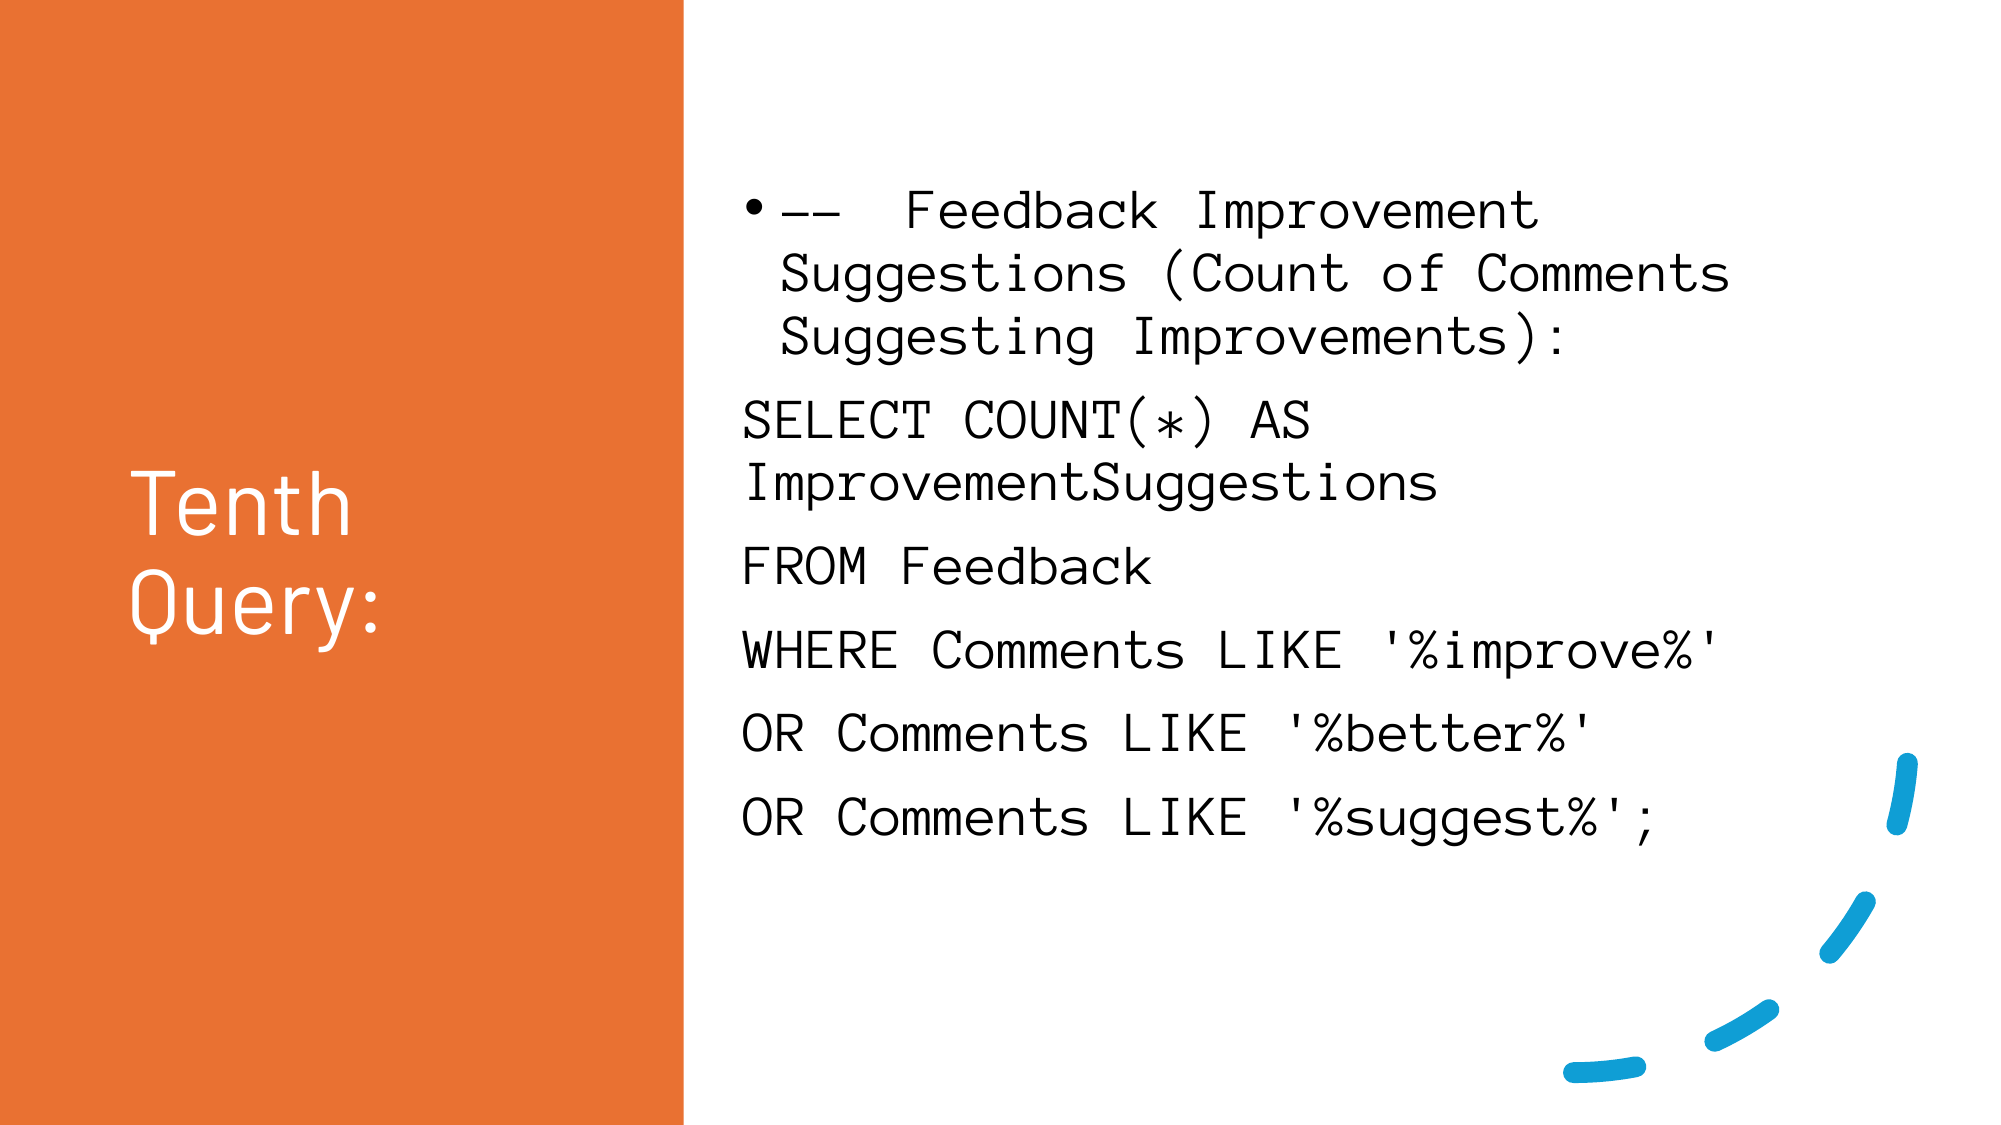

# Tenth Query:
--  Feedback Improvement Suggestions (Count of Comments Suggesting Improvements):
SELECT COUNT(*) AS ImprovementSuggestions
FROM Feedback
WHERE Comments LIKE '%improve%'
OR Comments LIKE '%better%'
OR Comments LIKE '%suggest%';